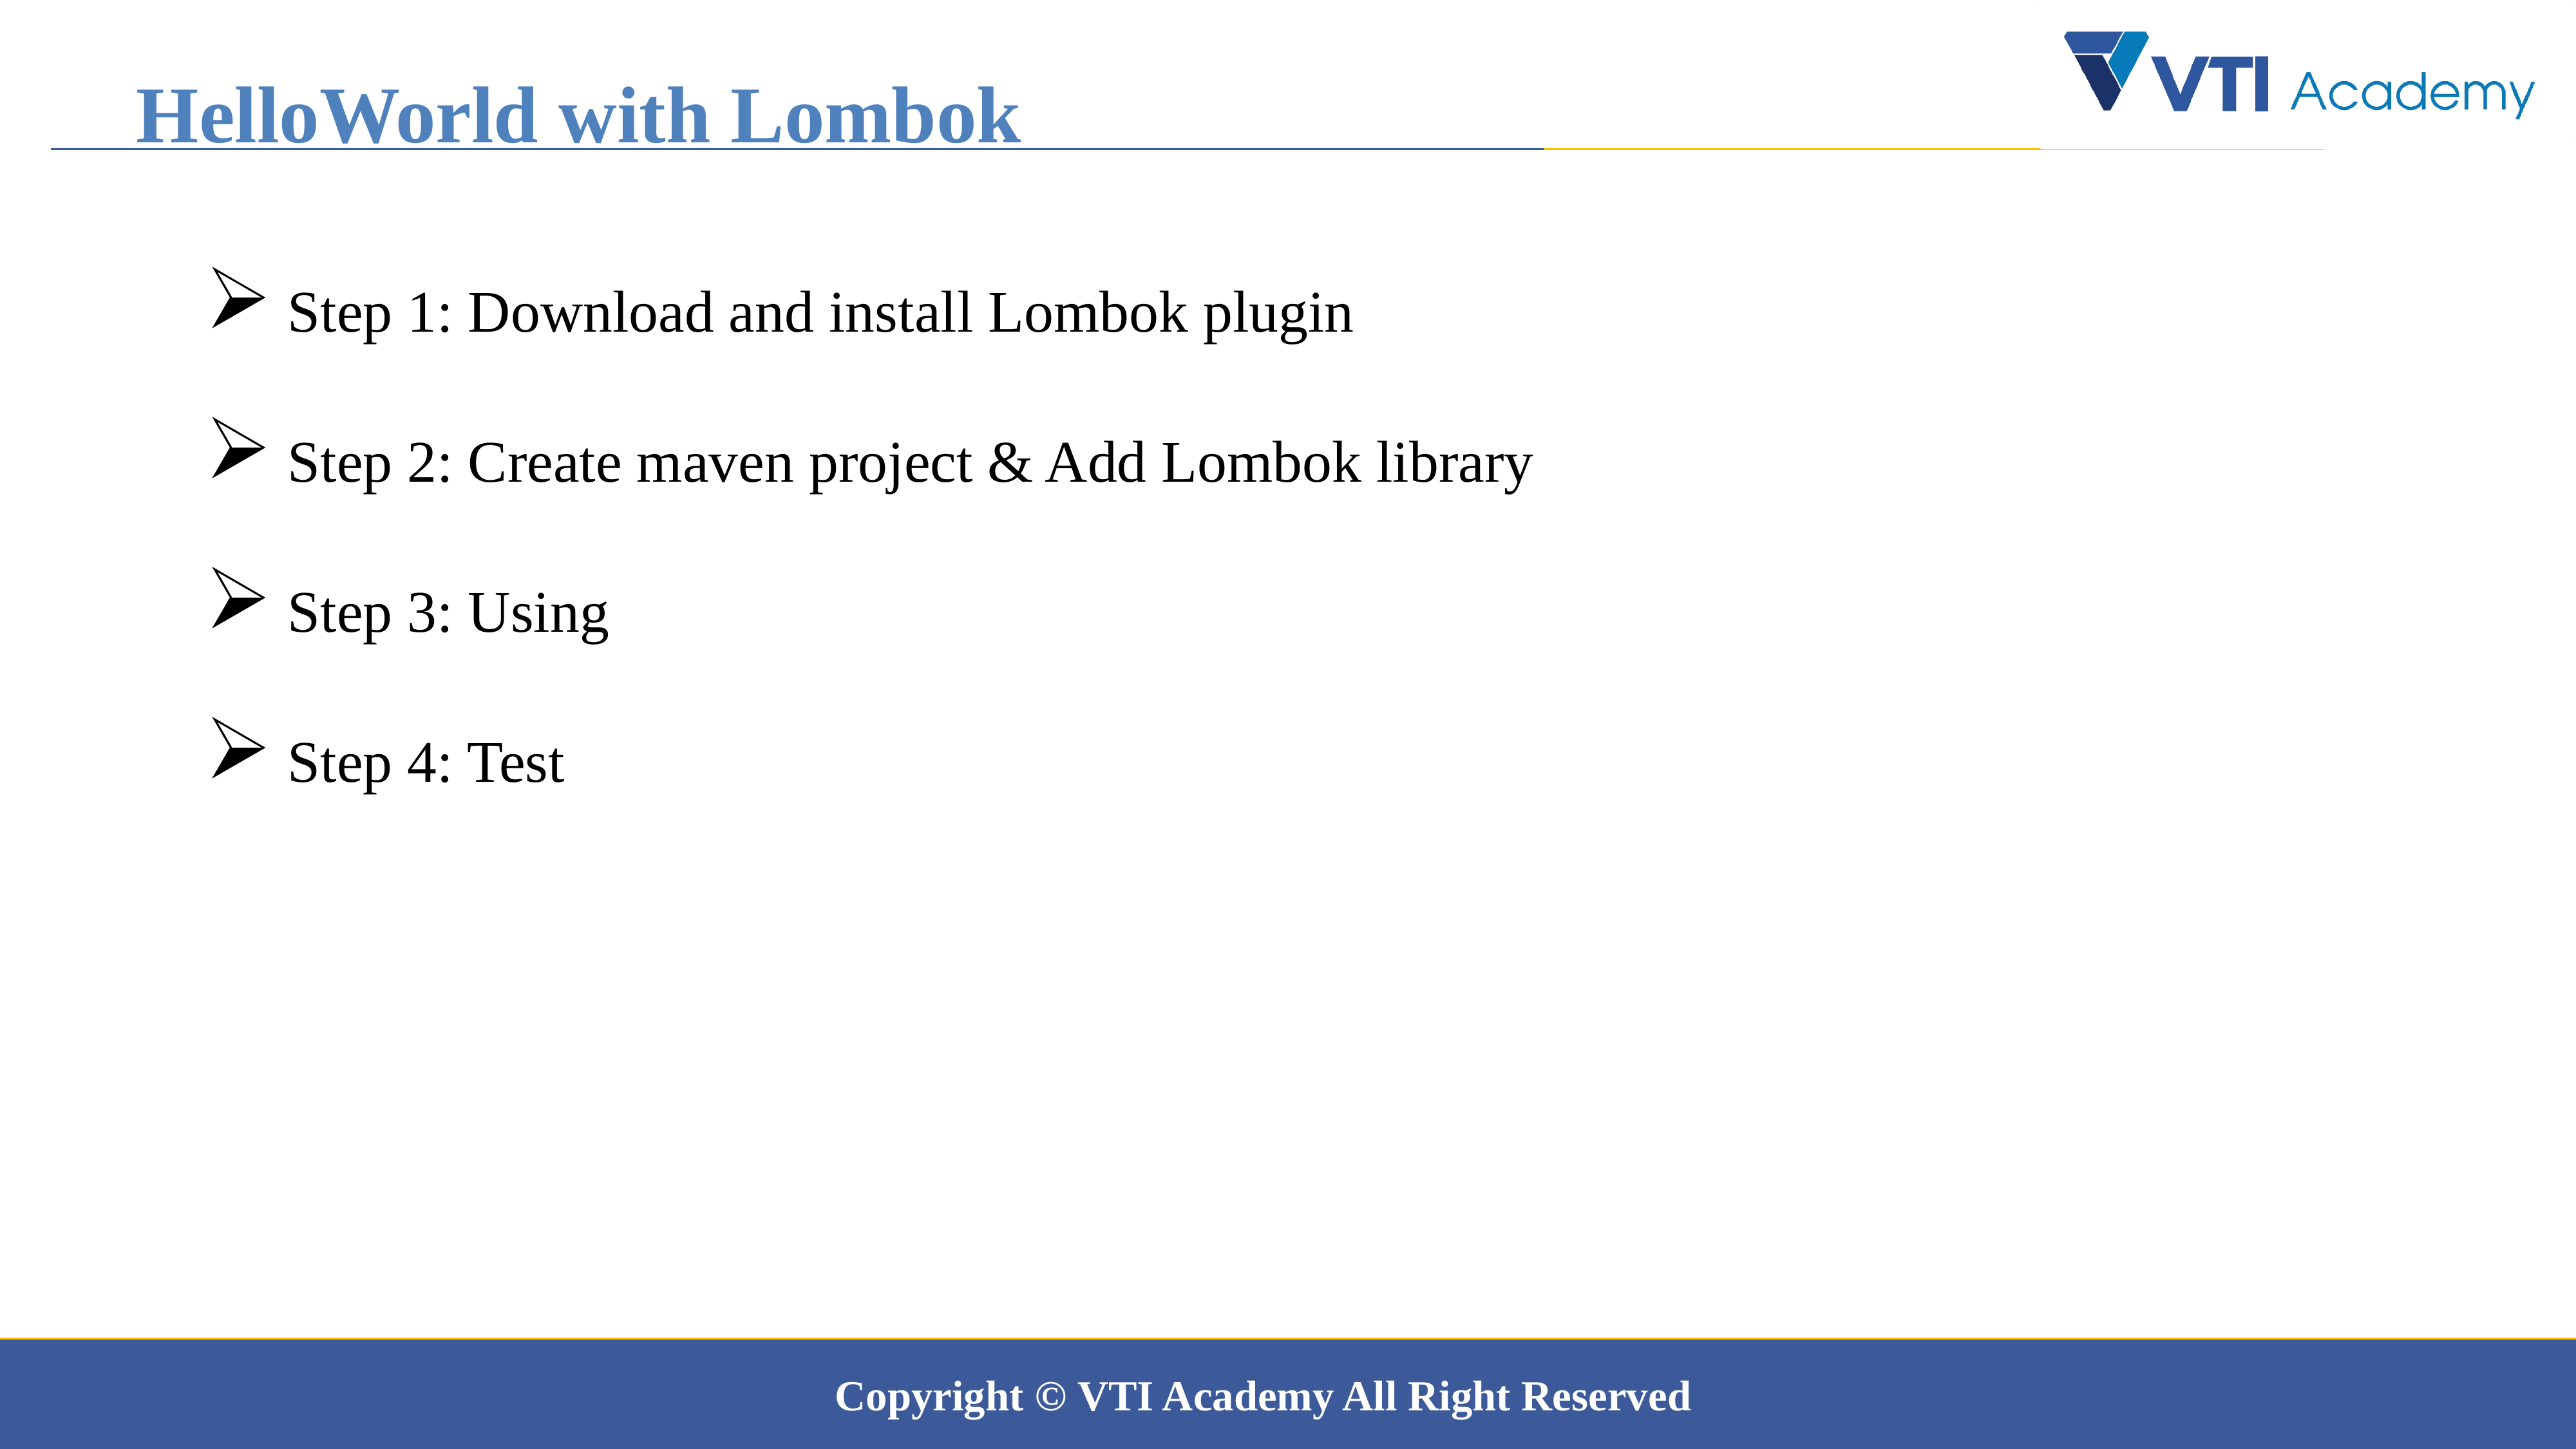

HelloWorld with Lombok
 Step 1: Download and install Lombok plugin
 Step 2: Create maven project & Add Lombok library
 Step 3: Using
 Step 4: Test